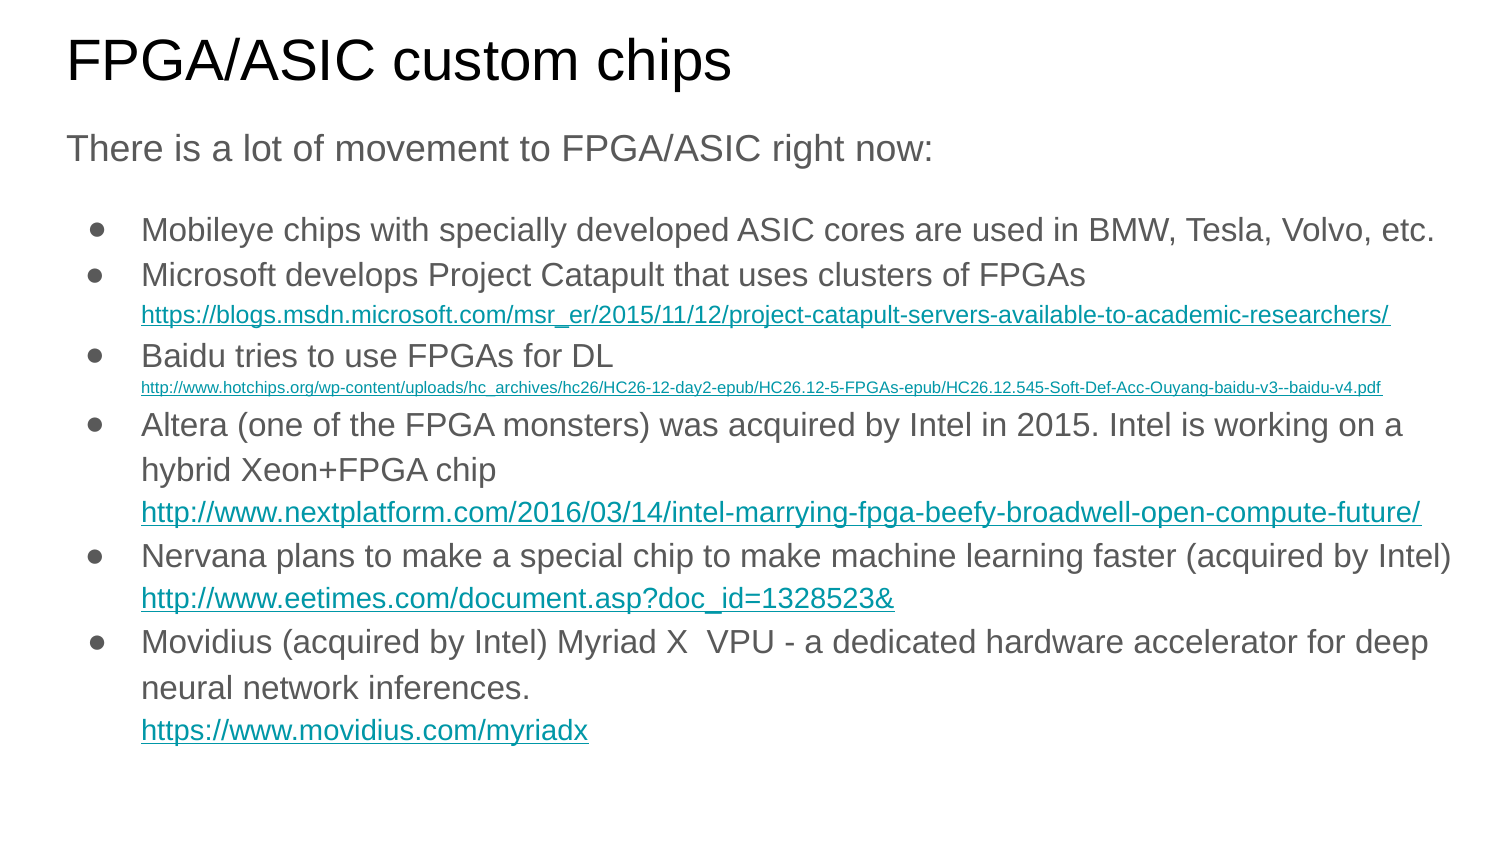

# FPGA/ASIC custom chips
There is a lot of movement to FPGA/ASIC right now:
Mobileye chips with specially developed ASIC cores are used in BMW, Tesla, Volvo, etc.
Microsoft develops Project Catapult that uses clusters of FPGAs
https://blogs.msdn.microsoft.com/msr_er/2015/11/12/project-catapult-servers-available-to-academic-researchers/
Baidu tries to use FPGAs for DL
http://www.hotchips.org/wp-content/uploads/hc_archives/hc26/HC26-12-day2-epub/HC26.12-5-FPGAs-epub/HC26.12.545-Soft-Def-Acc-Ouyang-baidu-v3--baidu-v4.pdf
Altera (one of the FPGA monsters) was acquired by Intel in 2015. Intel is working on a hybrid Xeon+FPGA chip http://www.nextplatform.com/2016/03/14/intel-marrying-fpga-beefy-broadwell-open-compute-future/
Nervana plans to make a special chip to make machine learning faster (acquired by Intel)
http://www.eetimes.com/document.asp?doc_id=1328523&
Movidius (acquired by Intel) Myriad X  VPU - a dedicated hardware accelerator for deep neural network inferences.
https://www.movidius.com/myriadx